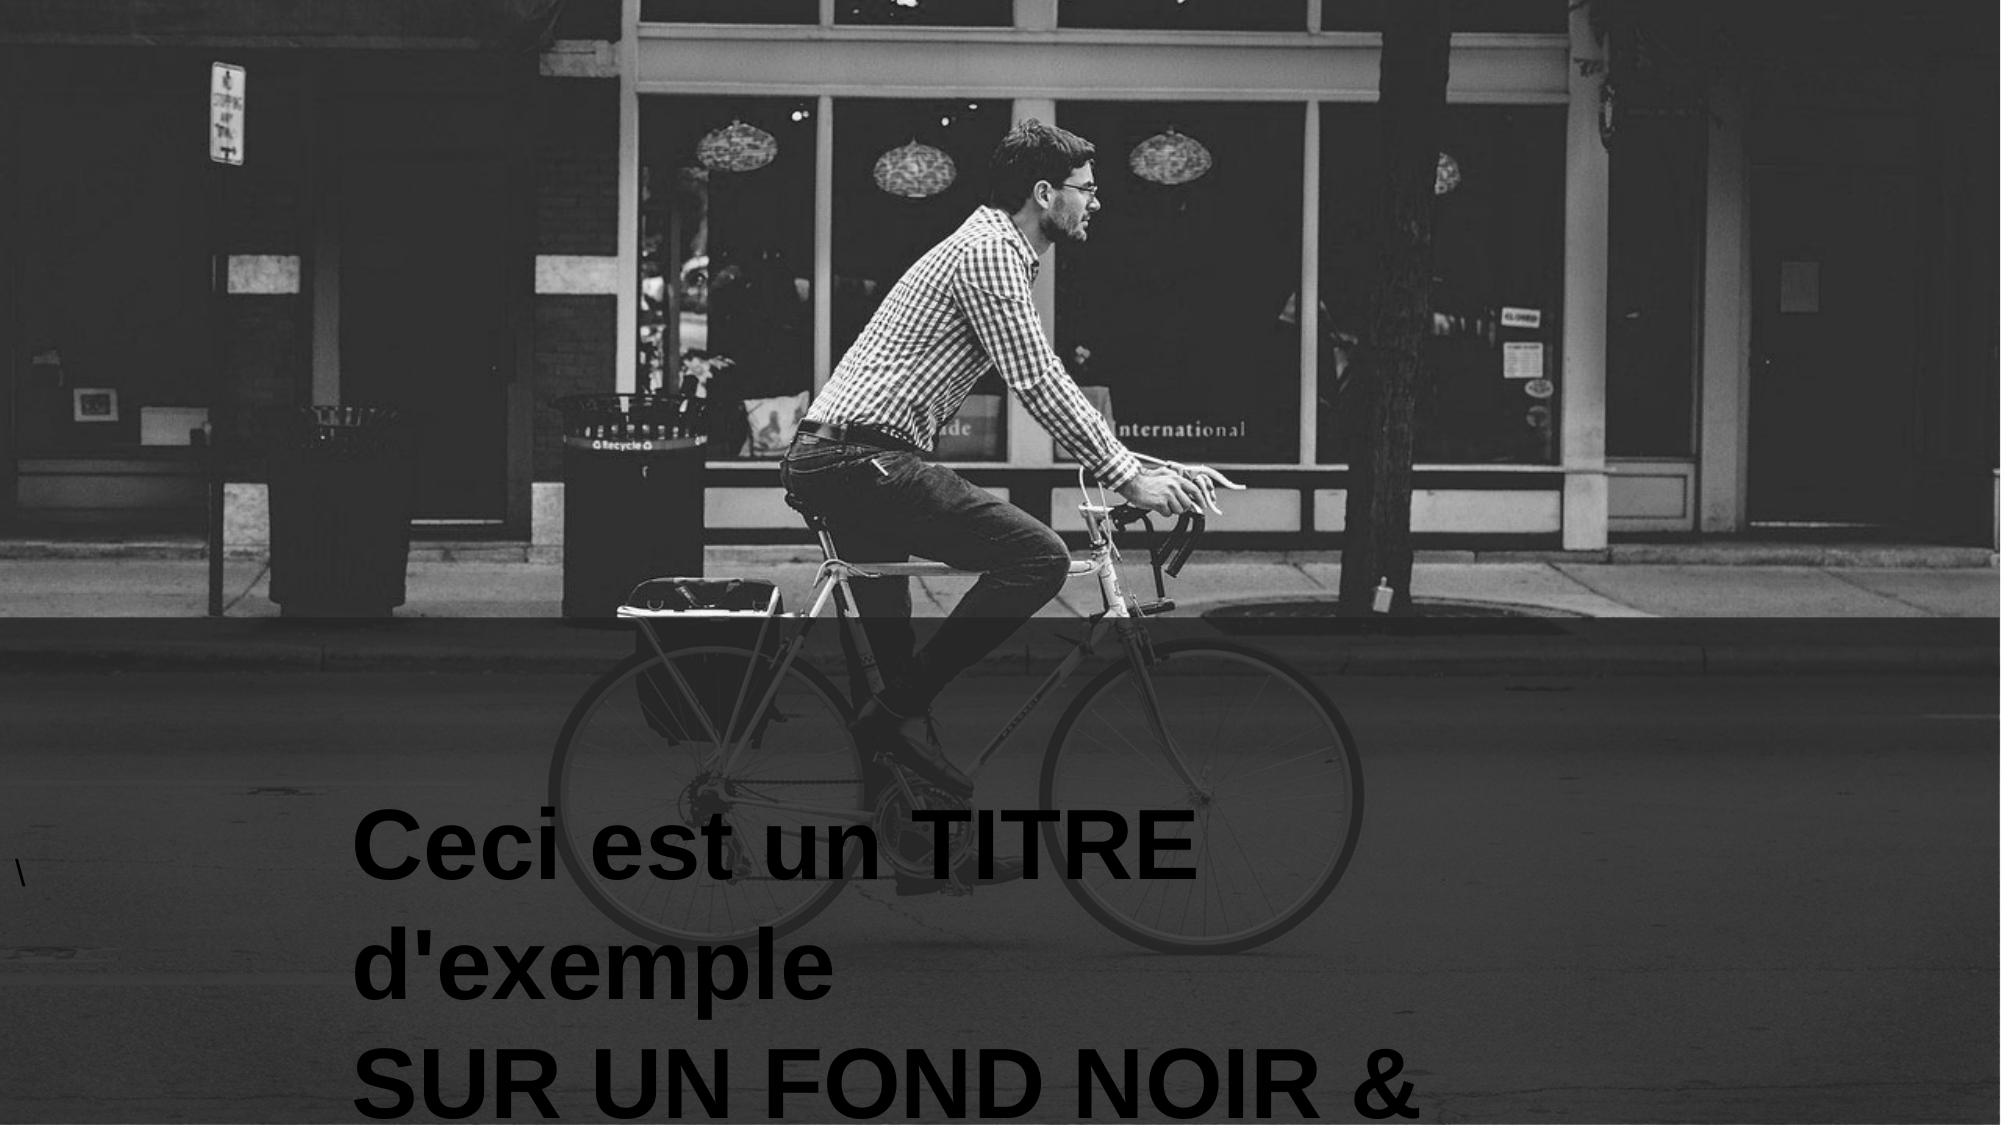

\
Ceci est un TITRE d'exemple
SUR UN FOND NOIR & BLANC